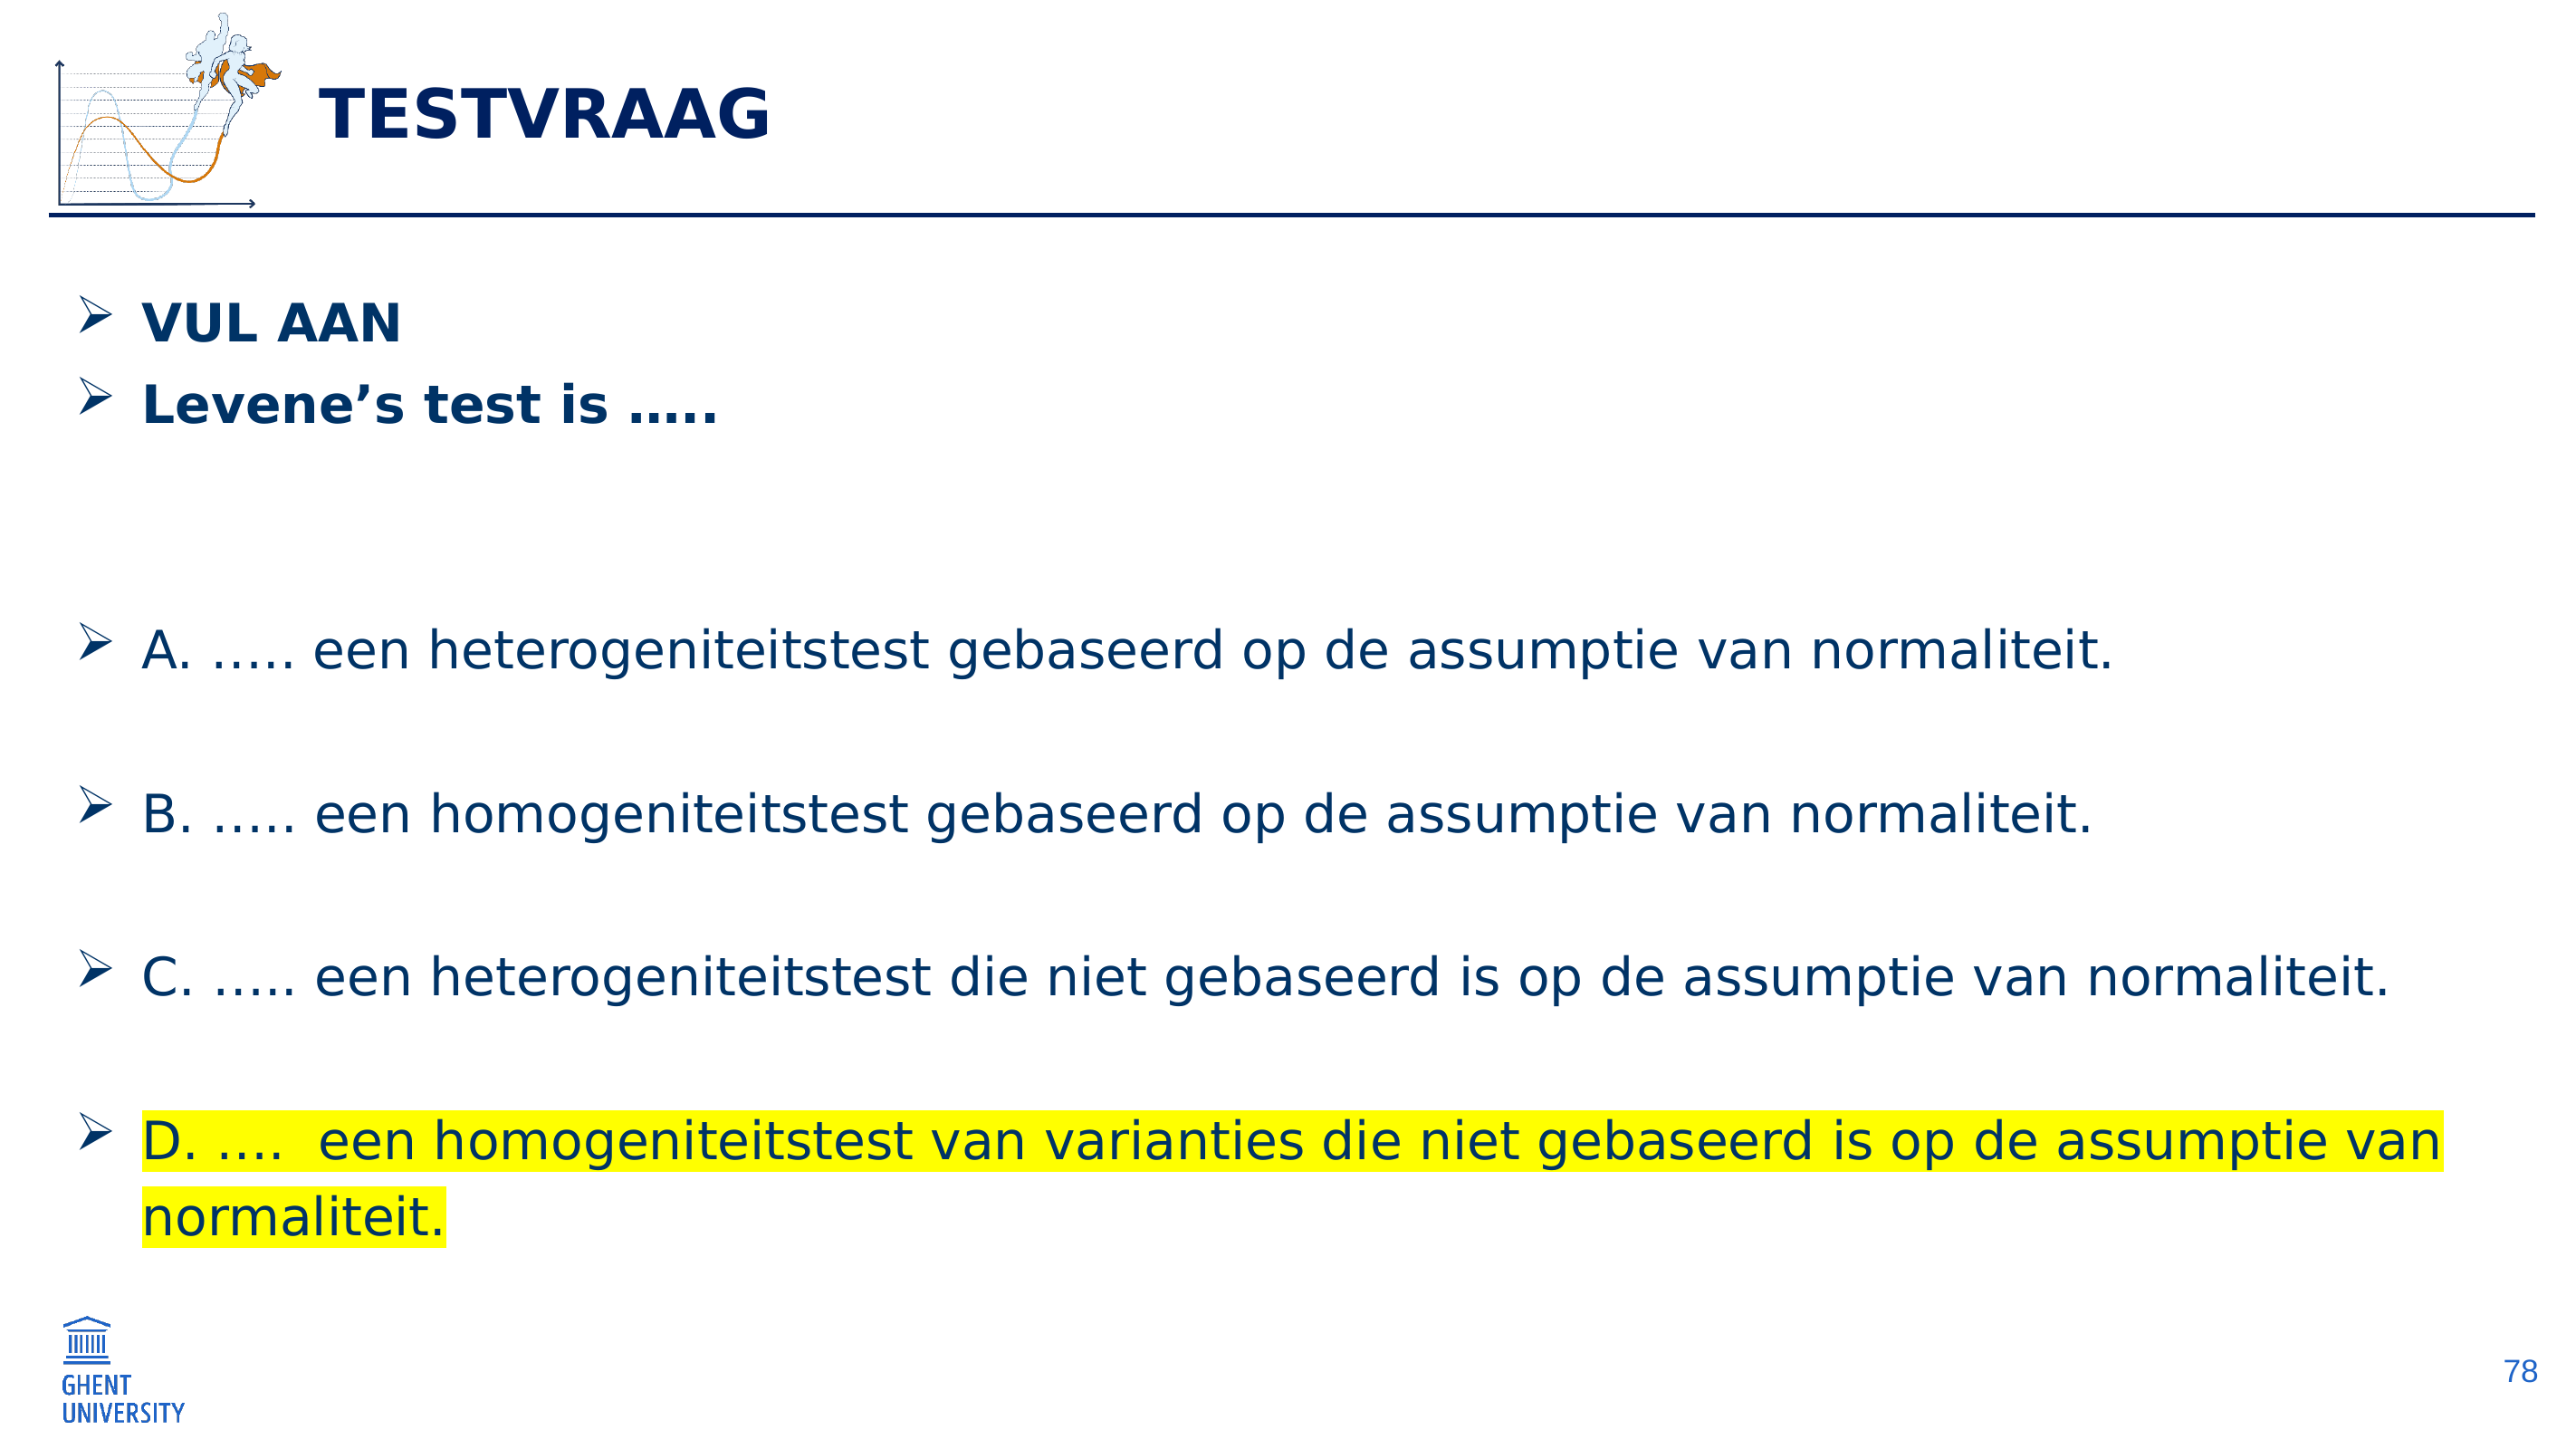

# TESTVRAAG
VUL AAN
Levene’s test is …..

A. ….. een heterogeniteitstest gebaseerd op de assumptie van normaliteit.

B. ….. een homogeniteitstest gebaseerd op de assumptie van normaliteit.

C. ….. een heterogeniteitstest die niet gebaseerd is op de assumptie van normaliteit.

D. ….  een homogeniteitstest van varianties die niet gebaseerd is op de assumptie van normaliteit.
78